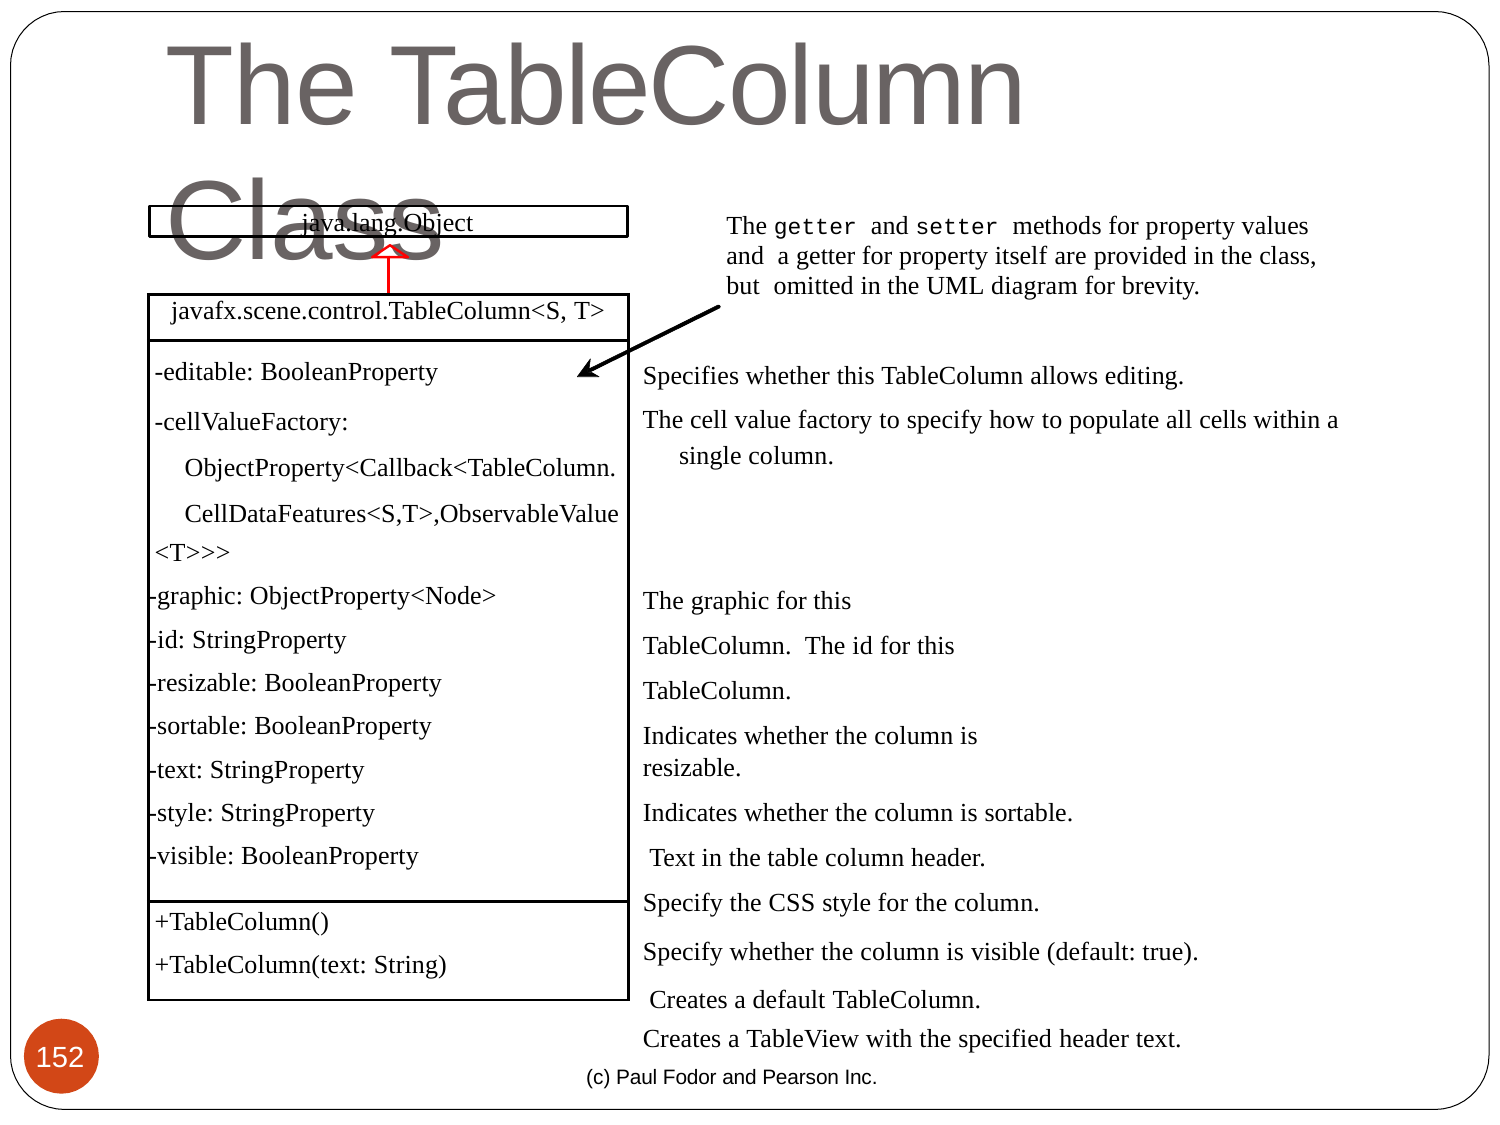

# The TableColumn Class
java.lang.Object
The getter and setter methods for property values and  a getter for property itself are provided in the class, but  omitted in the UML diagram for brevity.

|  |  |
| --- | --- |
| javafx.scene.control.TableColumn<S, T> |  |
| -editable: BooleanProperty -cellValueFactory: ObjectProperty<Callback<TableColumn. CellDataFeatures<S,T>,ObservableValue <T>>> -graphic: ObjectProperty<Node> -id: StringProperty -resizable: BooleanProperty -sortable: BooleanProperty -text: StringProperty -style: StringProperty -visible: BooleanProperty |  |
| +TableColumn() +TableColumn(text: String) |  |

Specifies whether this TableColumn allows editing.
The cell value factory to specify how to populate all cells within a  single column.

The graphic for this TableColumn.  The id for this TableColumn.
Indicates whether the column is resizable.
Indicates whether the column is sortable.  Text in the table column header.
Specify the CSS style for the column.
Specify whether the column is visible (default: true).  Creates a default TableColumn.
Creates a TableView with the specified header text.

152
(c) Paul Fodor and Pearson Inc.